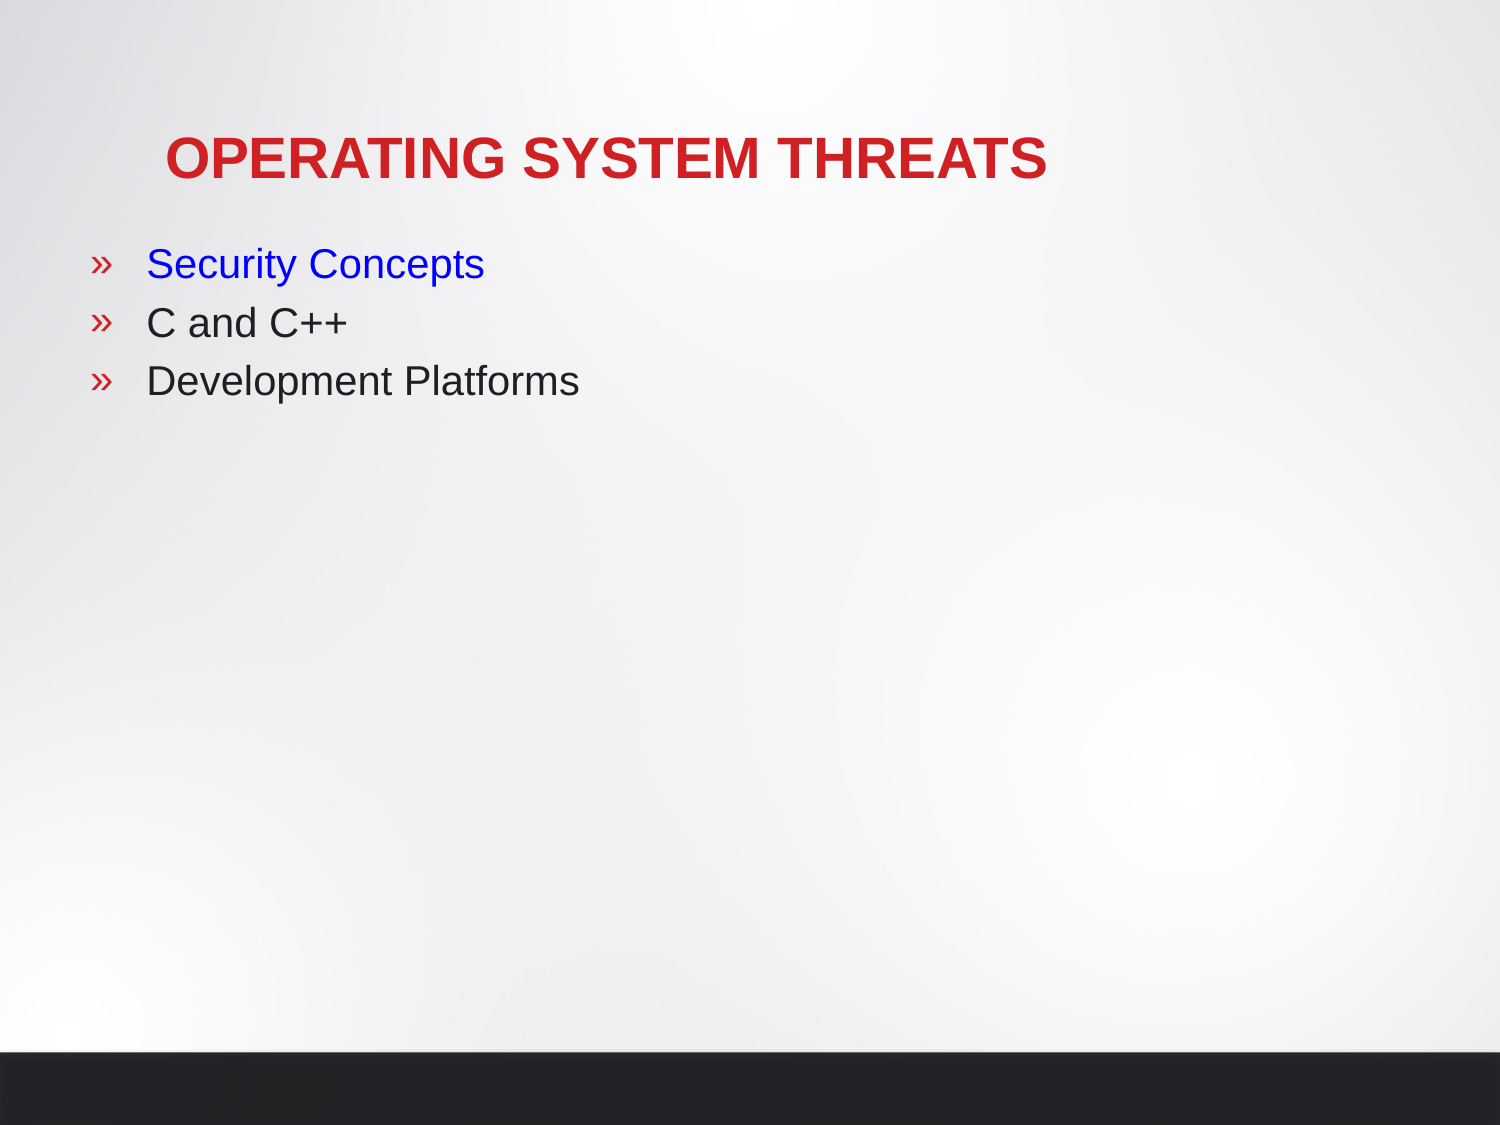

# Operating system threats
Security Concepts
C and C++
Development Platforms